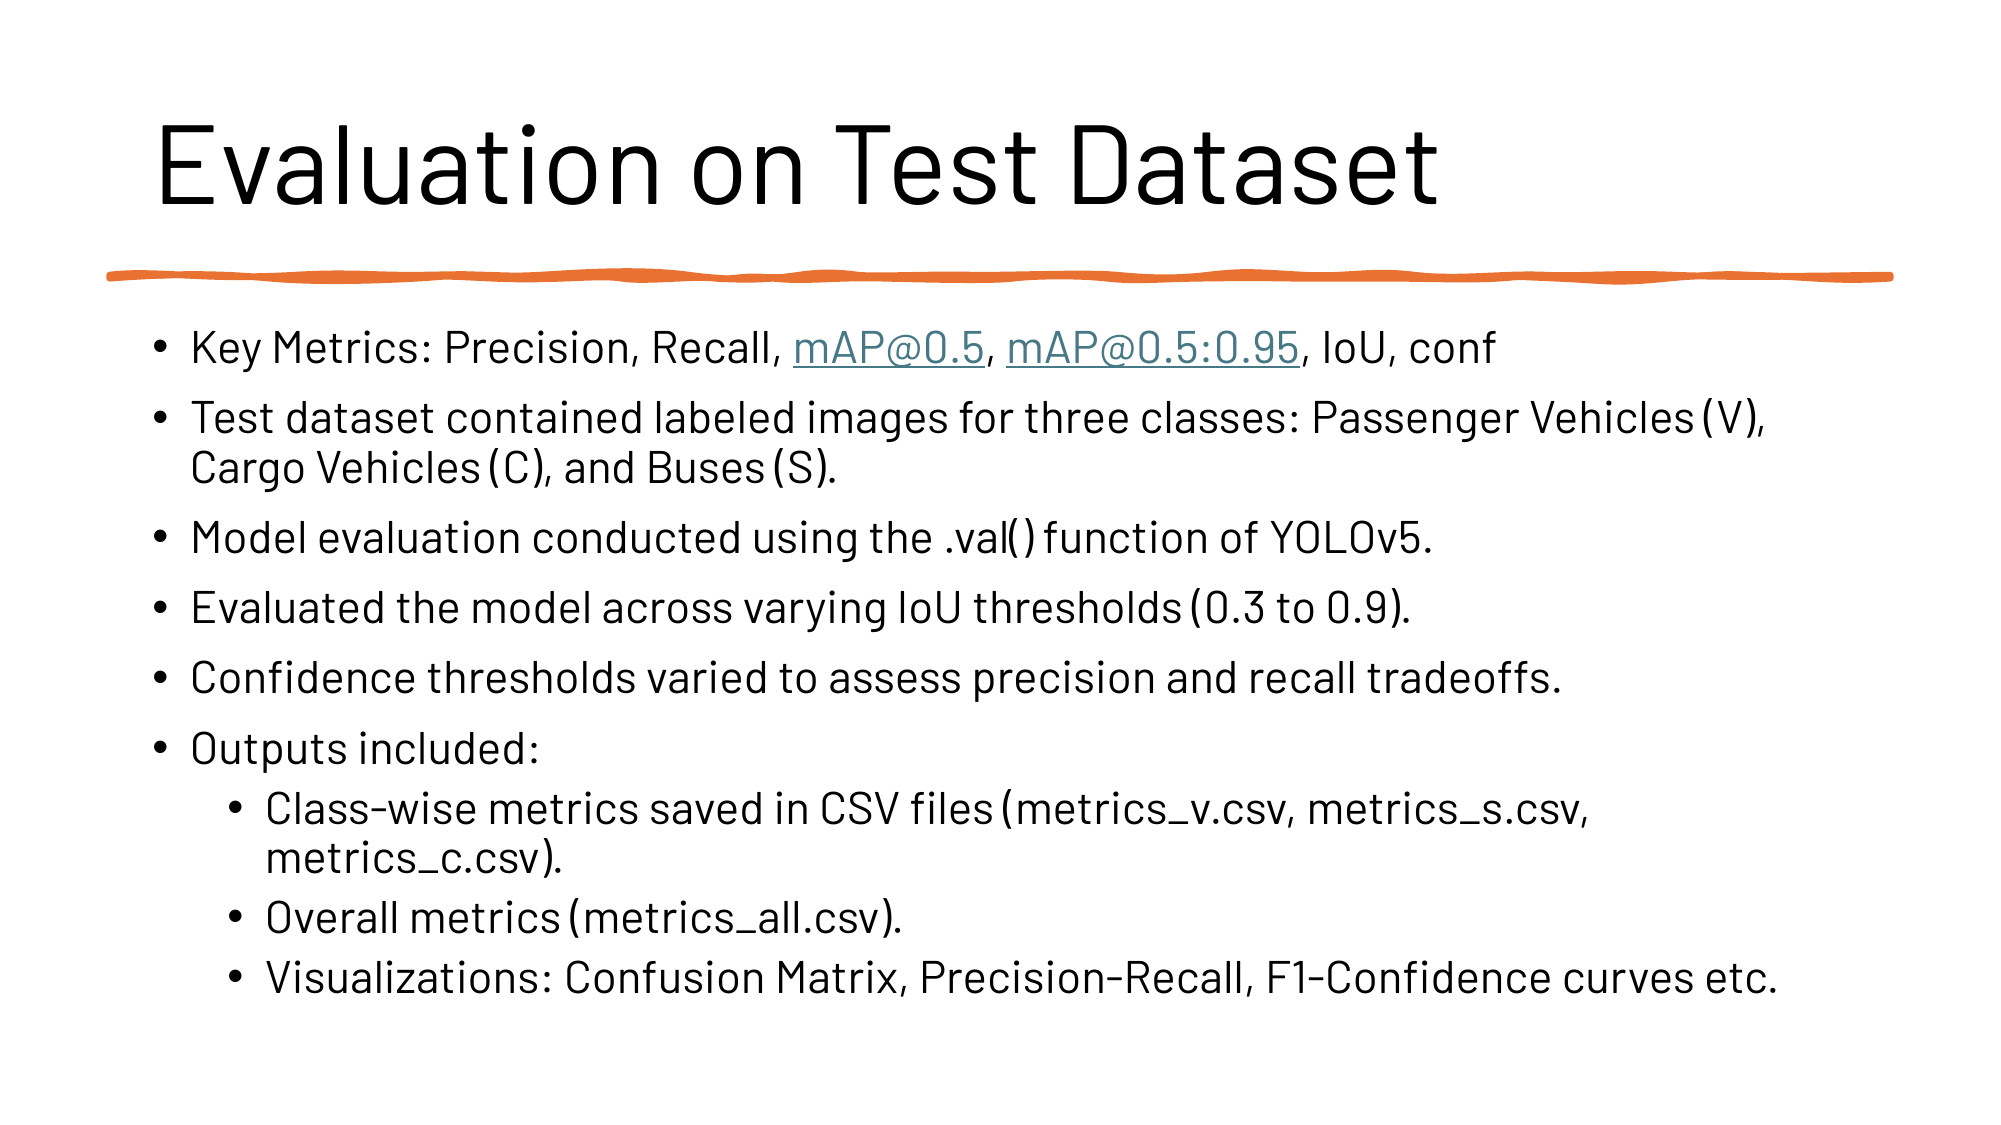

# Evaluation on Test Dataset

Key Metrics: Precision, Recall, mAP@0.5, mAP@0.5:0.95, IoU, conf
Test dataset contained labeled images for three classes: Passenger Vehicles (V), Cargo Vehicles (C), and Buses (S).
Model evaluation conducted using the .val() function of YOLOv5.
Evaluated the model across varying IoU thresholds (0.3 to 0.9).
Confidence thresholds varied to assess precision and recall tradeoffs.
Outputs included:
Class-wise metrics saved in CSV files (metrics_v.csv, metrics_s.csv, metrics_c.csv).
Overall metrics (metrics_all.csv).
Visualizations: Confusion Matrix, Precision-Recall, F1-Confidence curves etc.